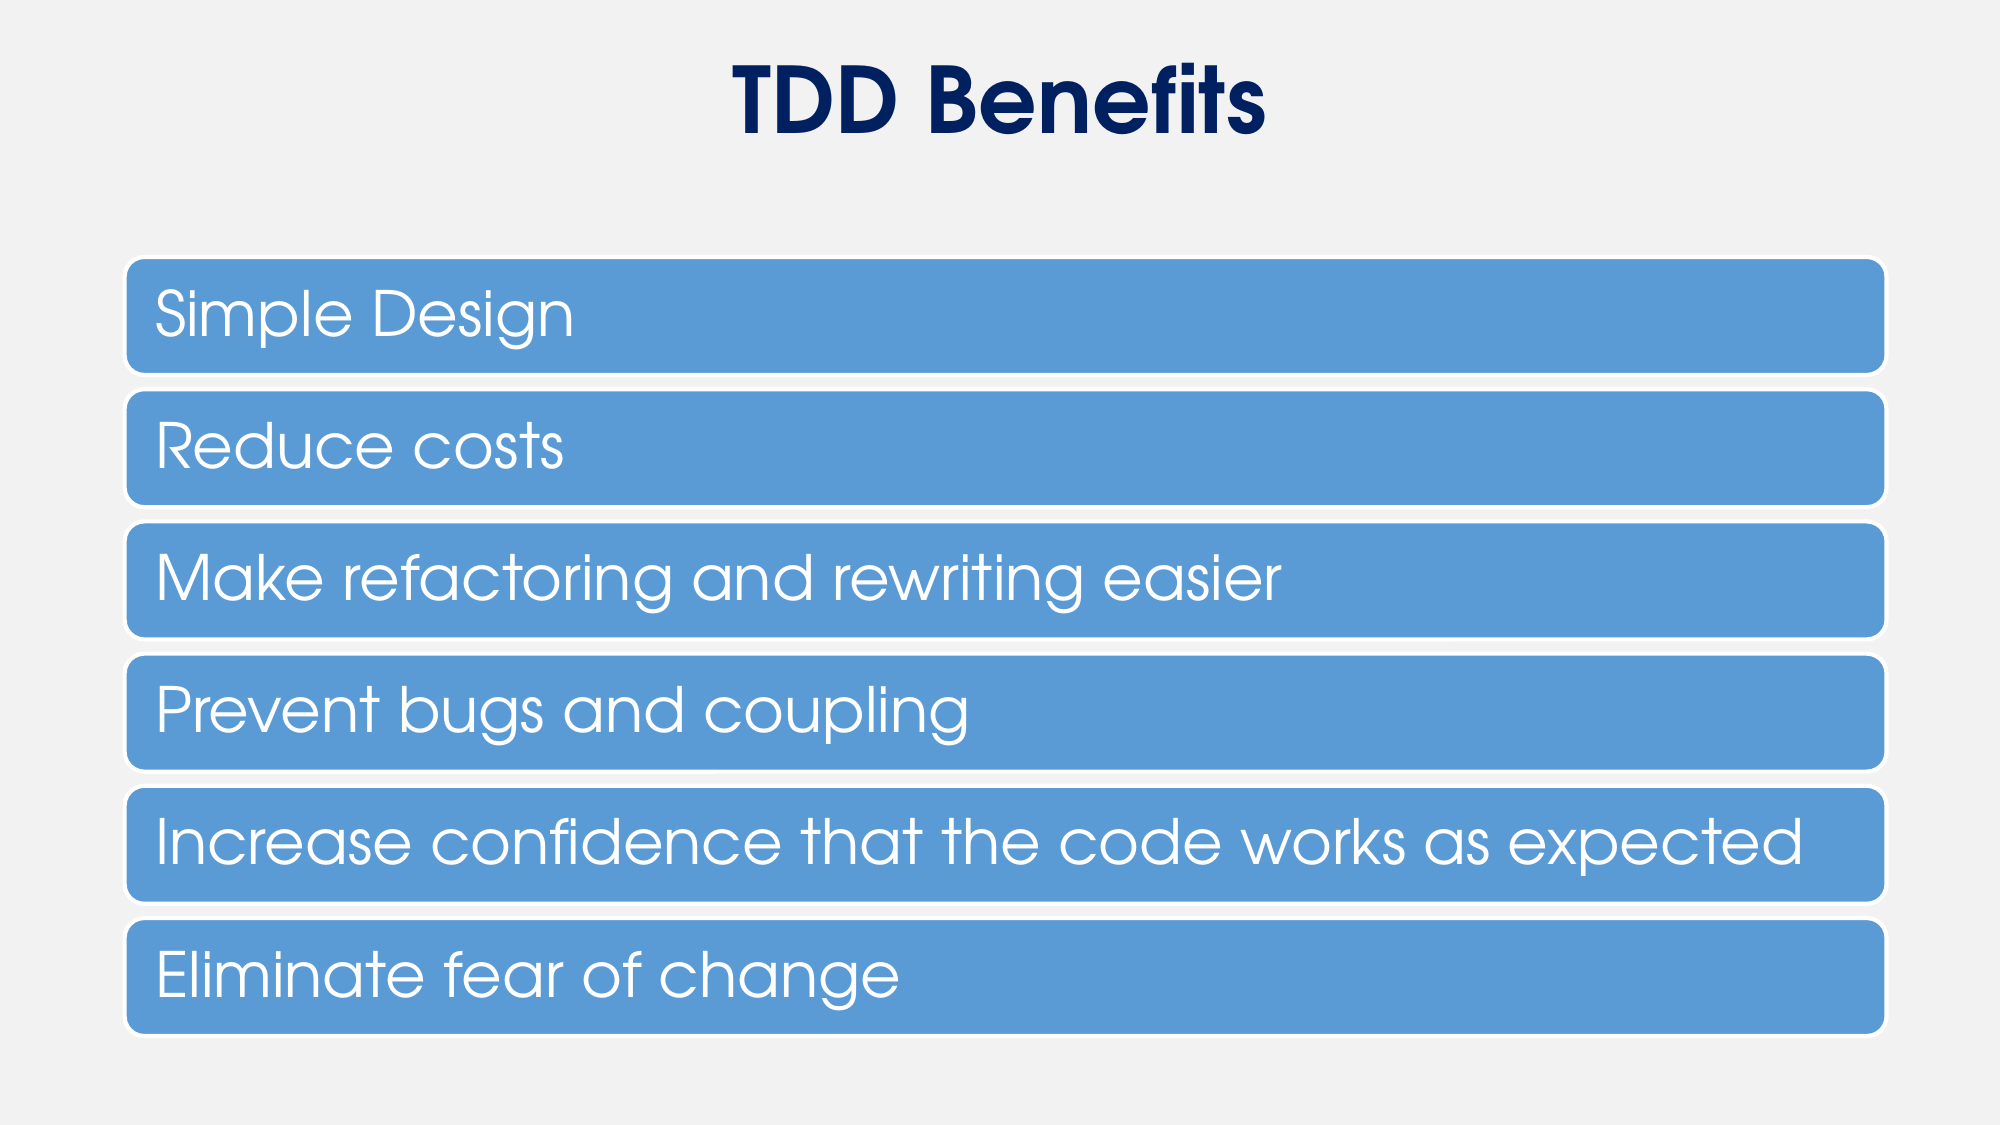

# TDD Benefits
Simple Design
Reduce costs
Make refactoring and rewriting easier
Prevent bugs and coupling
Increase confidence that the code works as expected
Eliminate fear of change